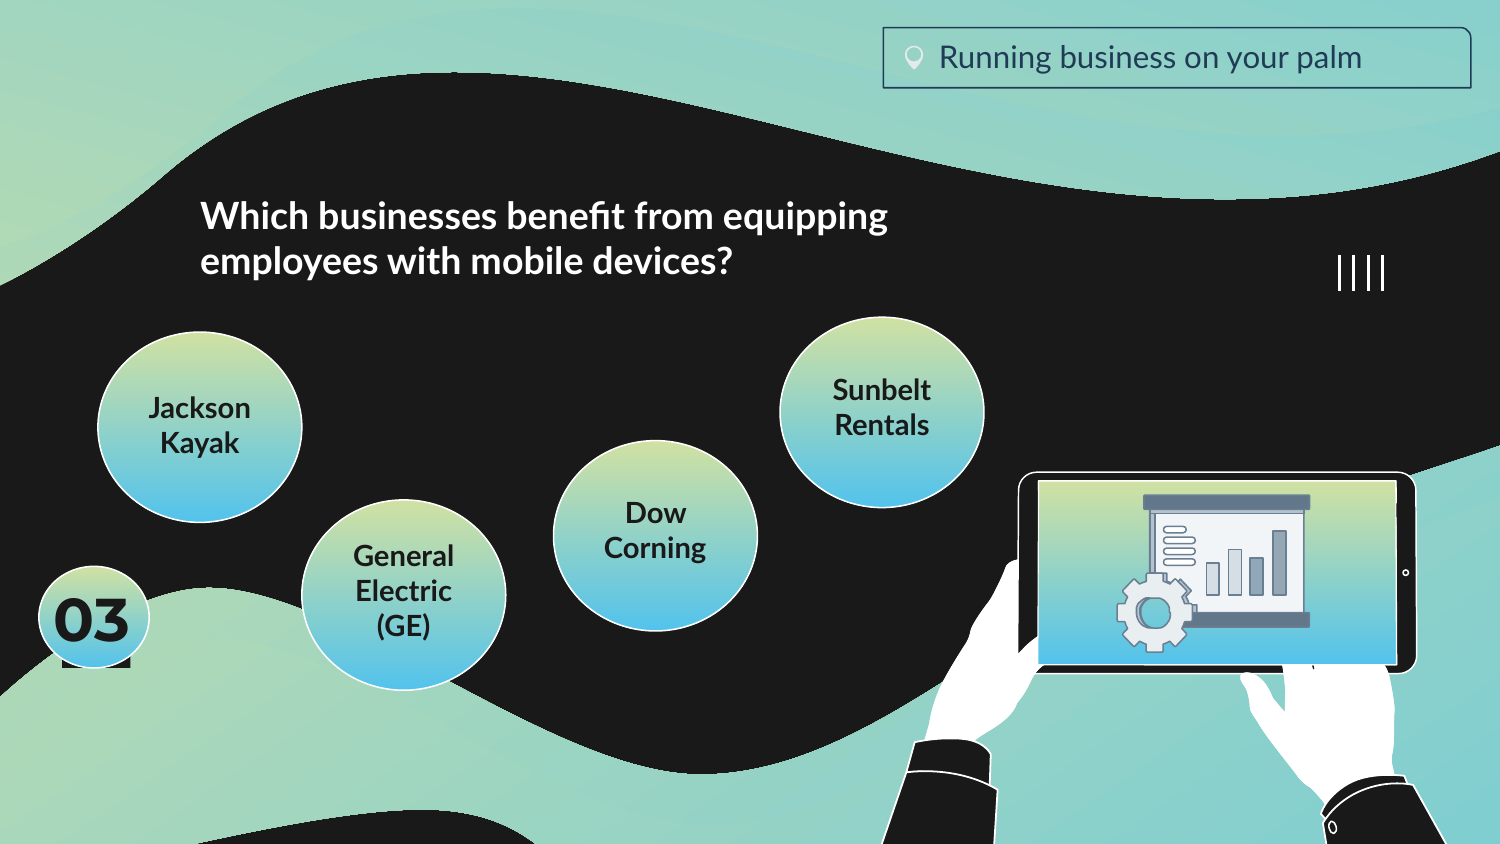

Running business on your palm

# Which businesses benefit from equipping employees with mobile devices?

Sunbelt Rentals
Jackson Kayak

Dow Corning

General Electric (GE)

03